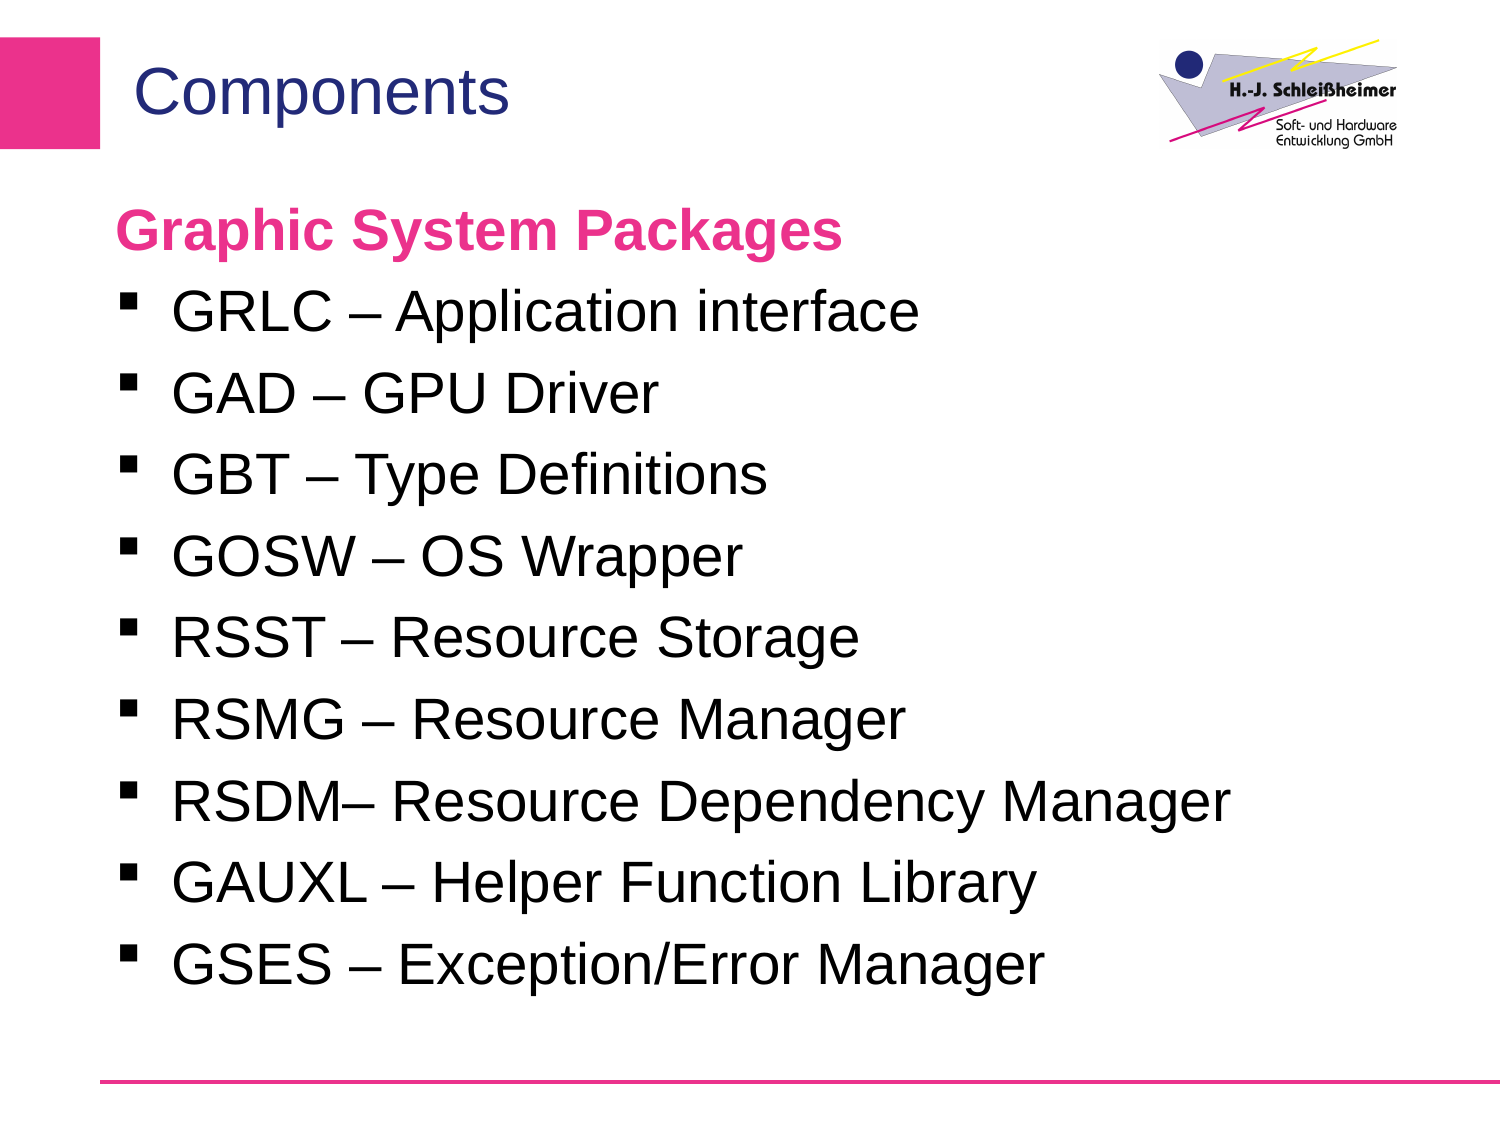

# Components
Graphic System Packages
GRLC – Application interface
GAD – GPU Driver
GBT – Type Definitions
GOSW – OS Wrapper
RSST – Resource Storage
RSMG – Resource Manager
RSDM– Resource Dependency Manager
GAUXL – Helper Function Library
GSES – Exception/Error Manager